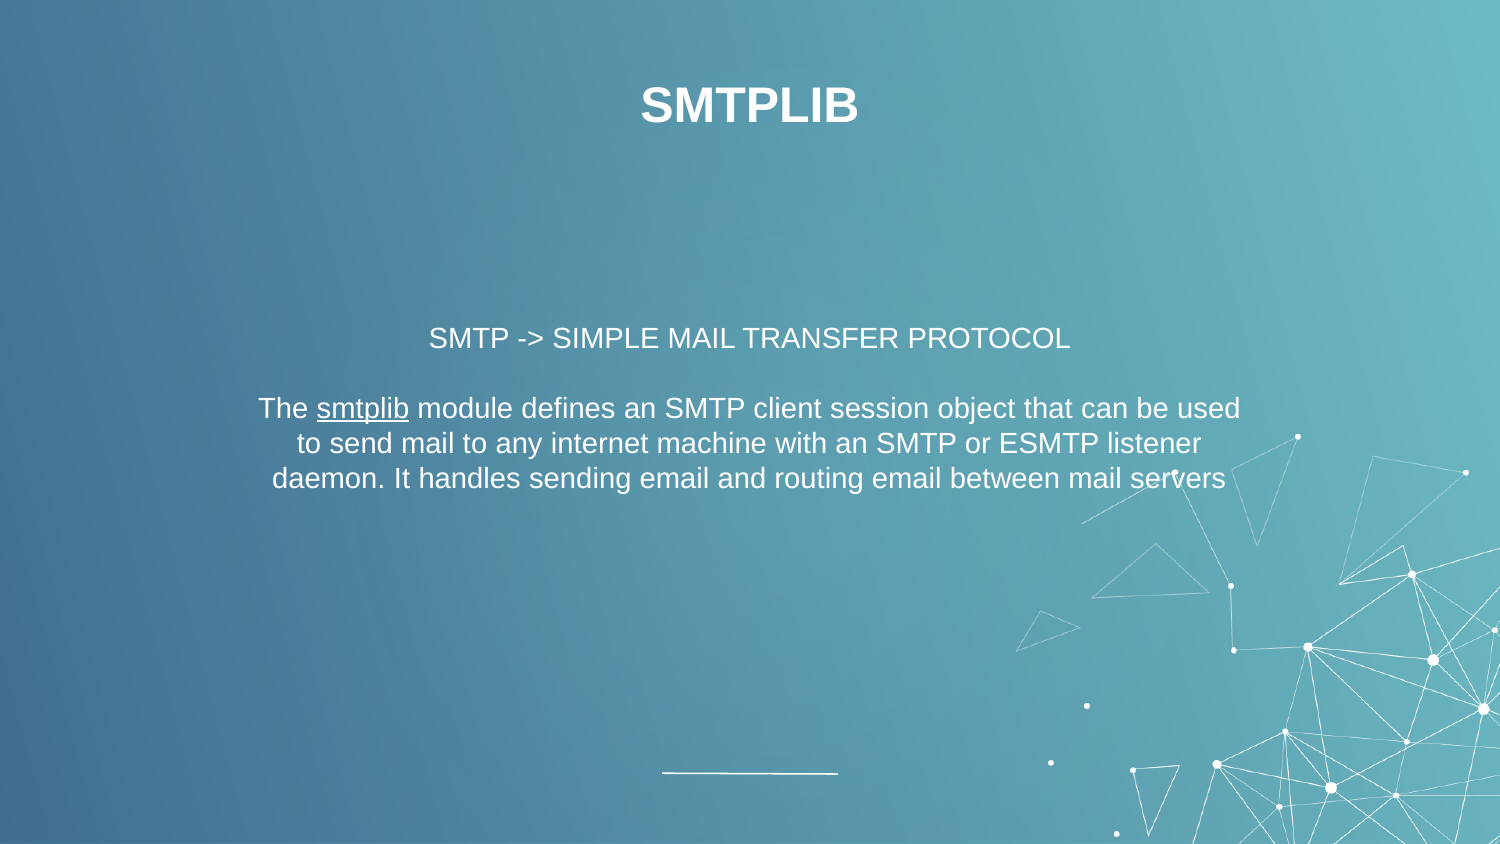

# SMTPLIB
SMTP -> SIMPLE MAIL TRANSFER PROTOCOL

The smtplib module defines an SMTP client session object that can be used to send mail to any internet machine with an SMTP or ESMTP listener daemon. It handles sending email and routing email between mail servers